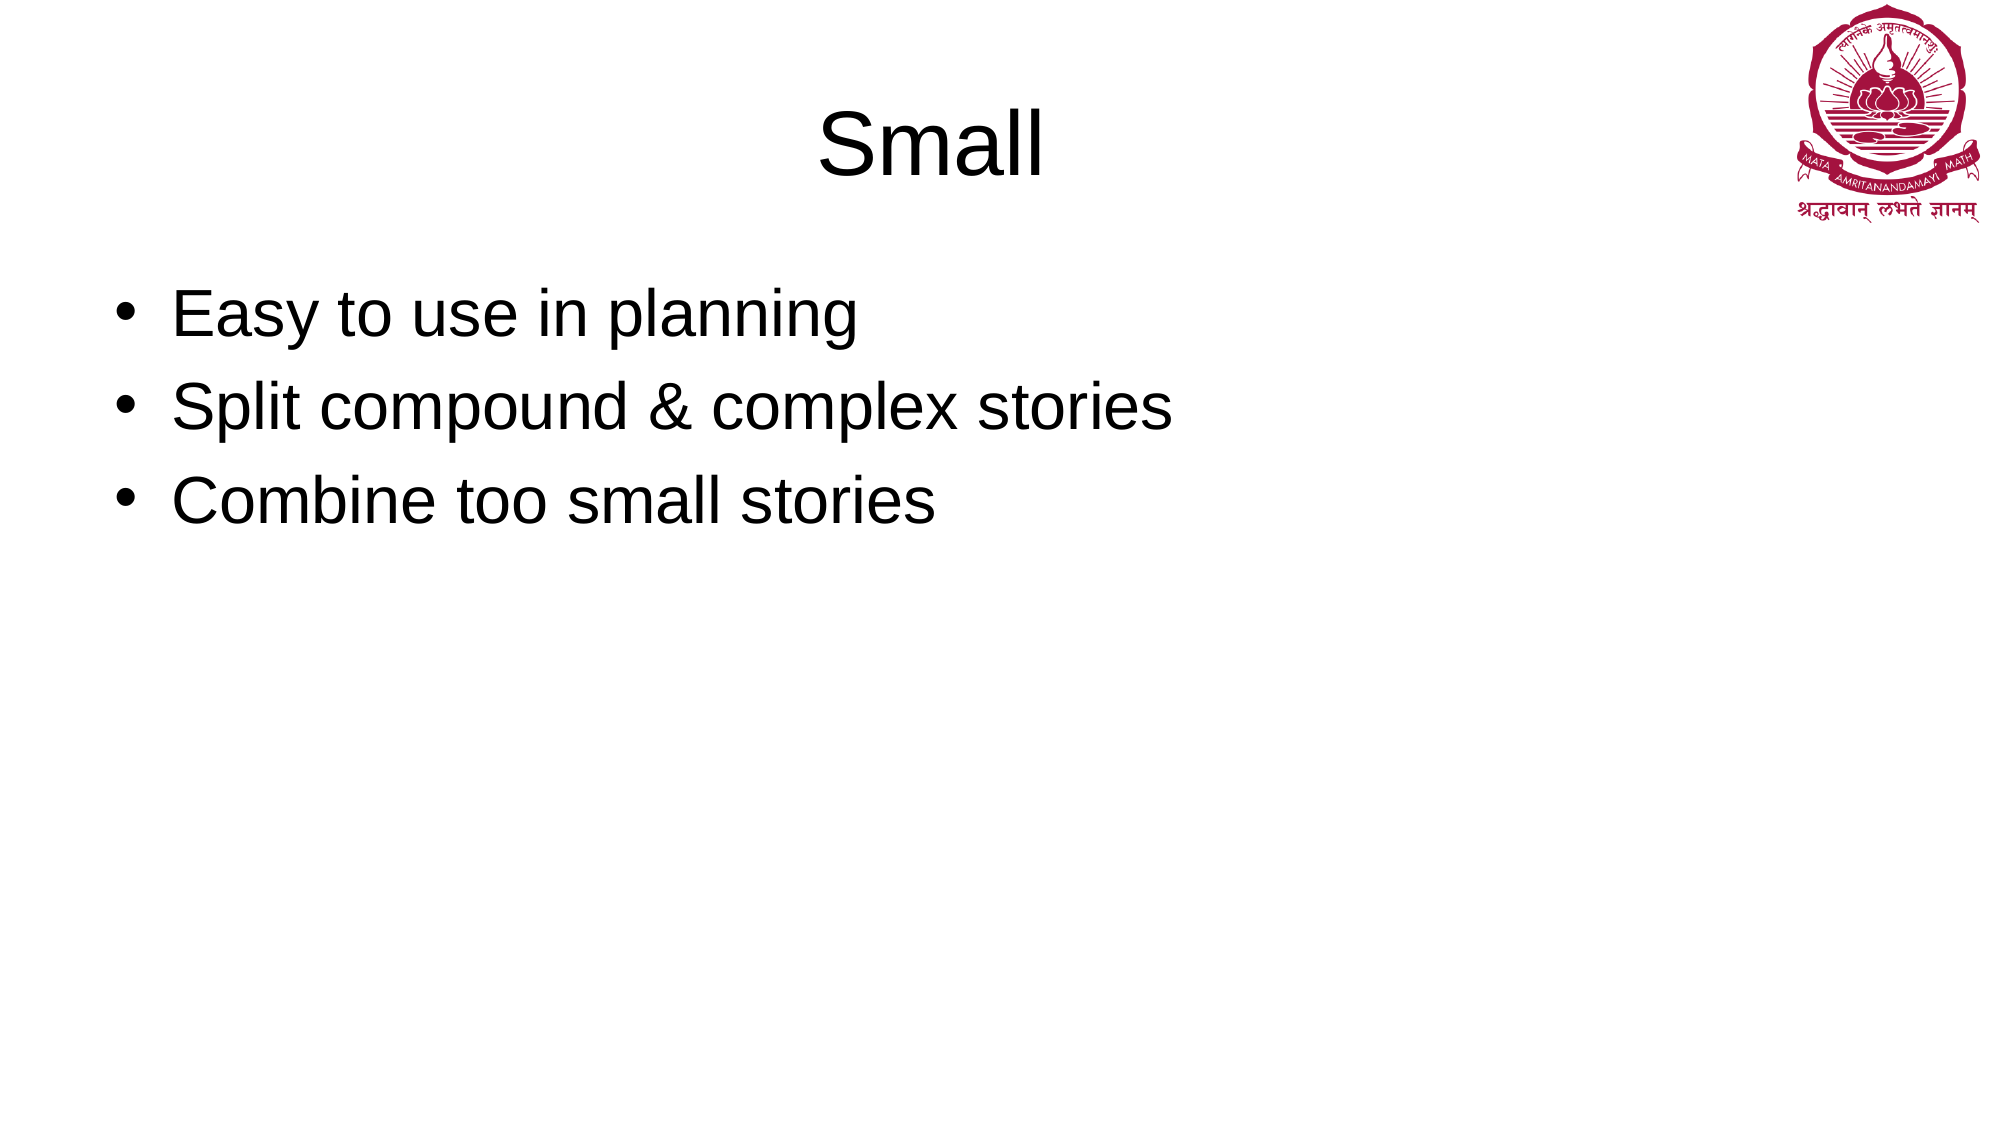

# Small
Easy to use in planning
Split compound & complex stories
Combine too small stories